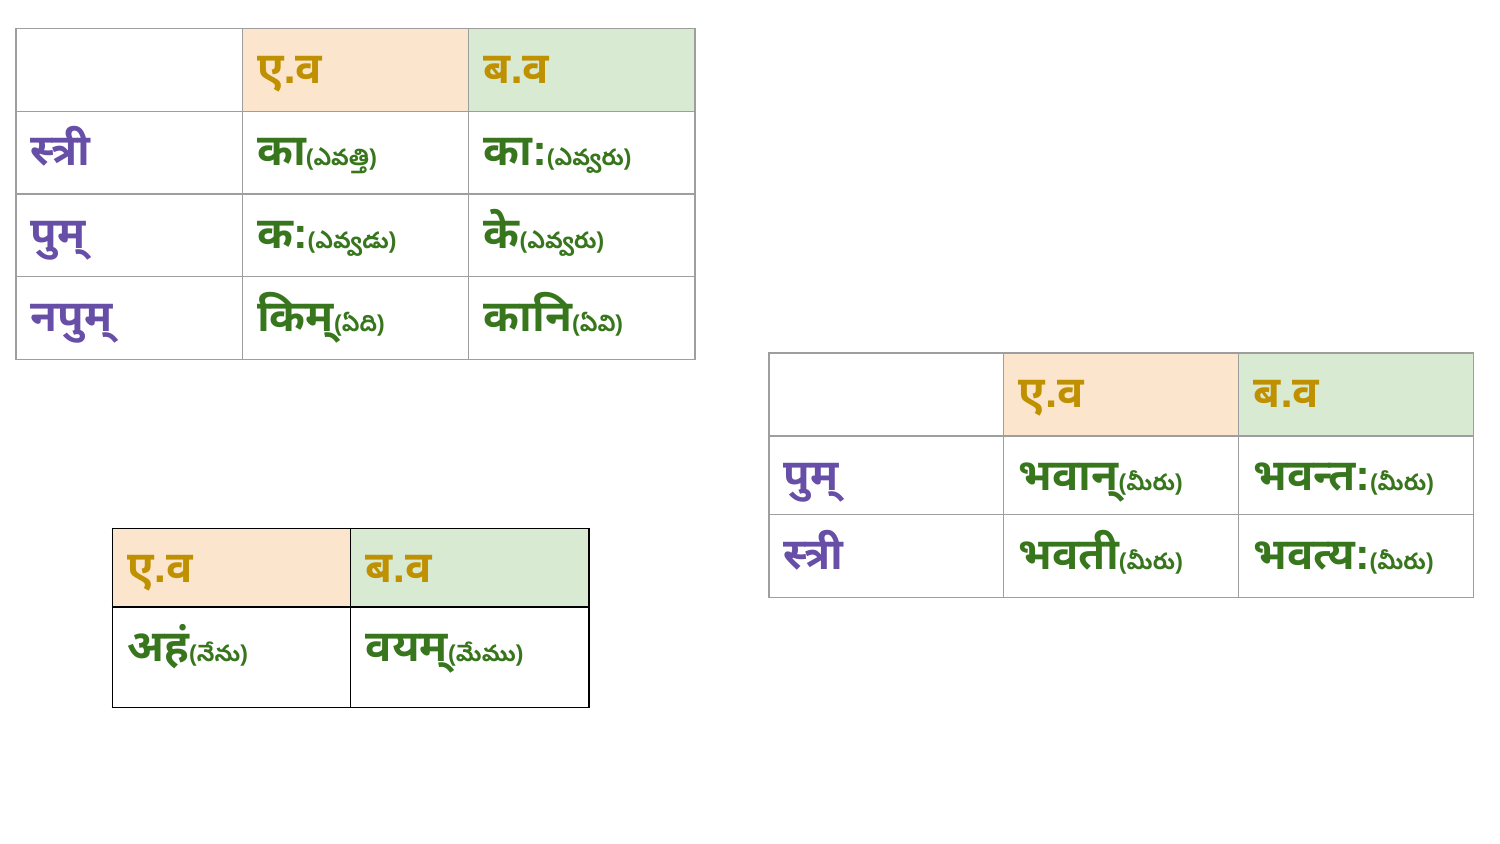

|  | ए.व | ब.व |
| --- | --- | --- |
| स्त्री | का(ఎవత్తి) | का:(ఎవ్వరు) |
| पुम् | क:(ఎవ్వడు) | के(ఎవ్వరు) |
| नपुम् | किम्(ఏది) | कानि(ఏవి) |
|  | ए.व | ब.व |
| --- | --- | --- |
| पुम् | भवान्(మీరు) | भवन्त:(మీరు) |
| स्त्री | भवती(మీరు) | भवत्य:(మీరు) |
| ए.व | ब.व |
| --- | --- |
| अहं(నేను) | वयम्(మేము) |